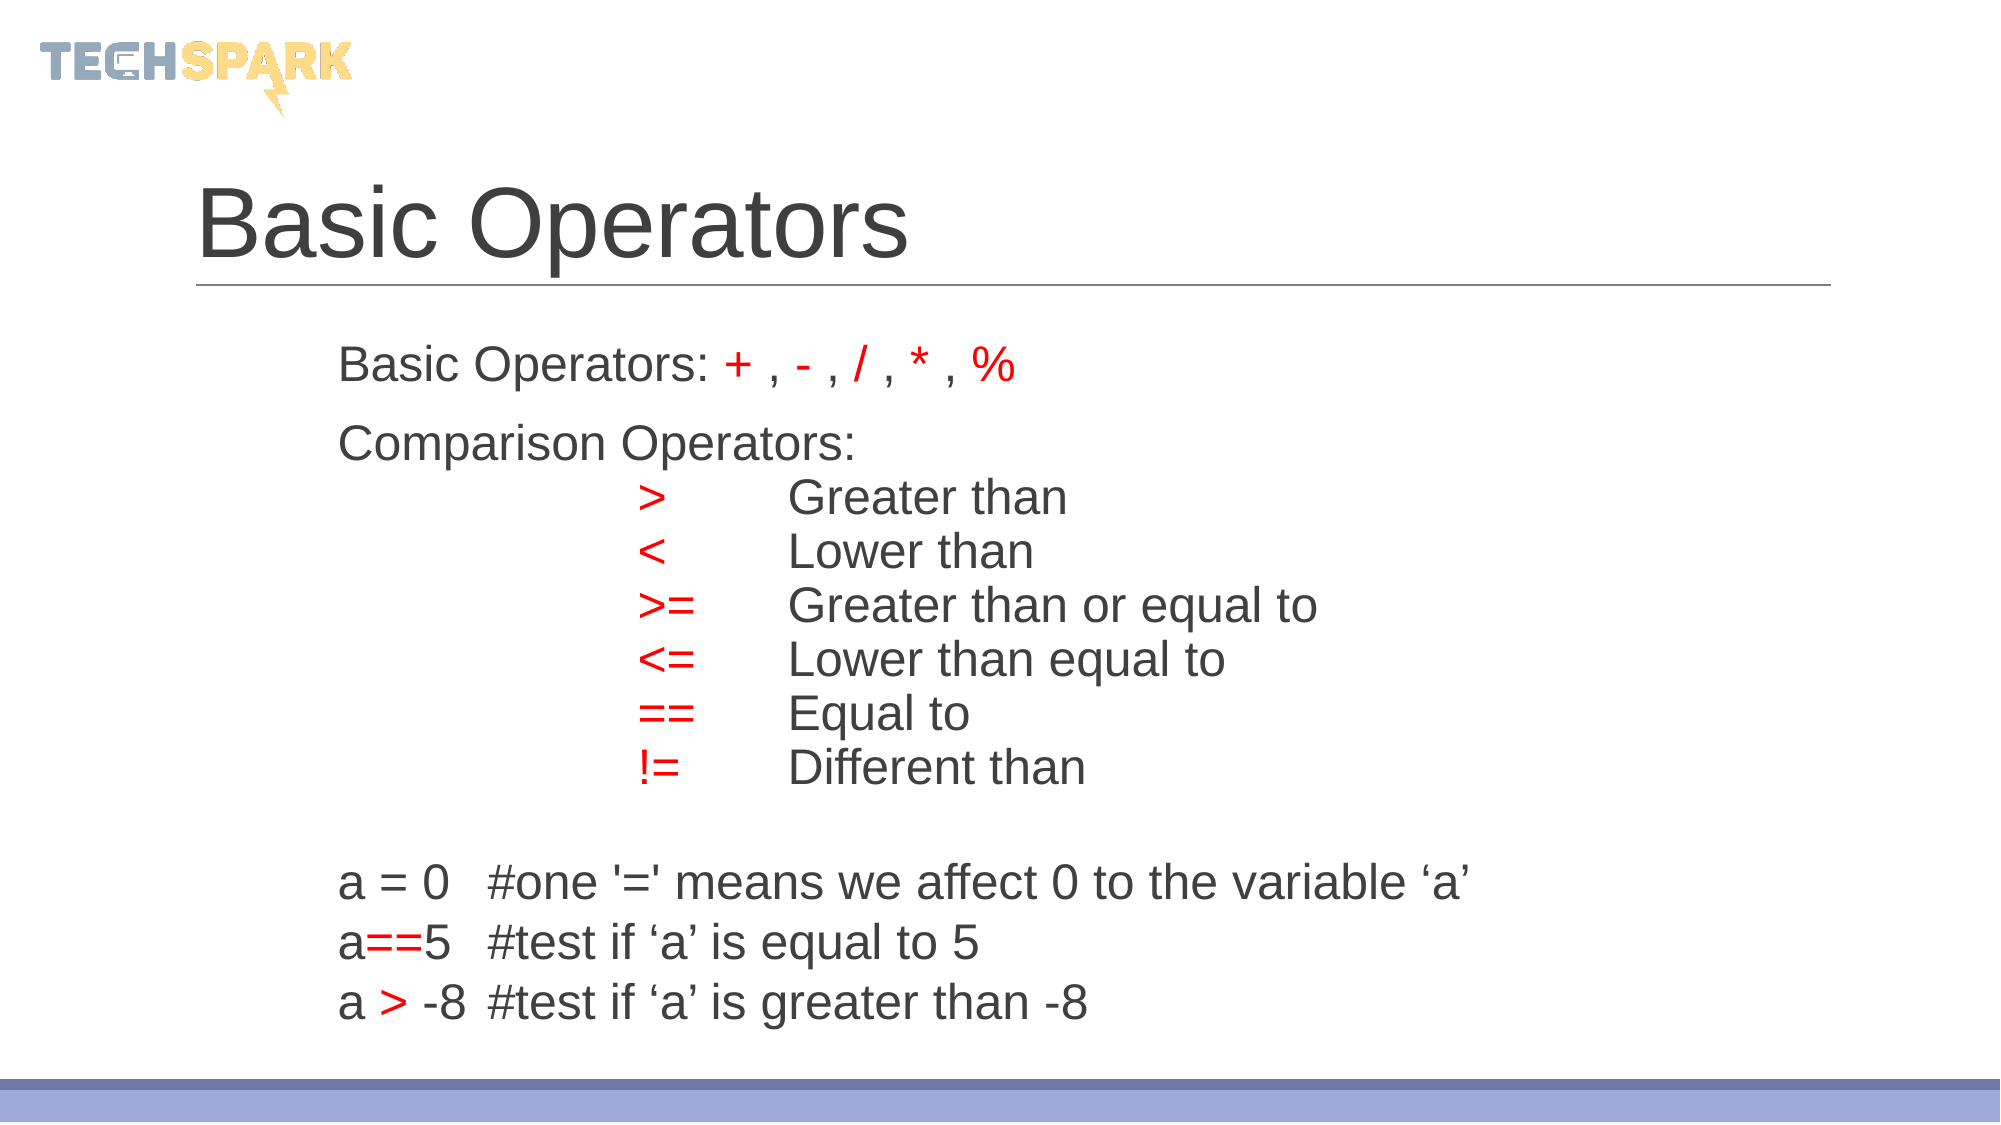

# Basic Operators
Basic Operators: + , - , / , * , %
Comparison Operators:
>	Greater than
<	Lower than
>=	Greater than or equal to
<=	Lower than equal to
==	Equal to
!=	Different than

a = 0	#one '=' means we affect 0 to the variable ‘a’
a==5	#test if ‘a’ is equal to 5
a > -8	#test if ‘a’ is greater than -8